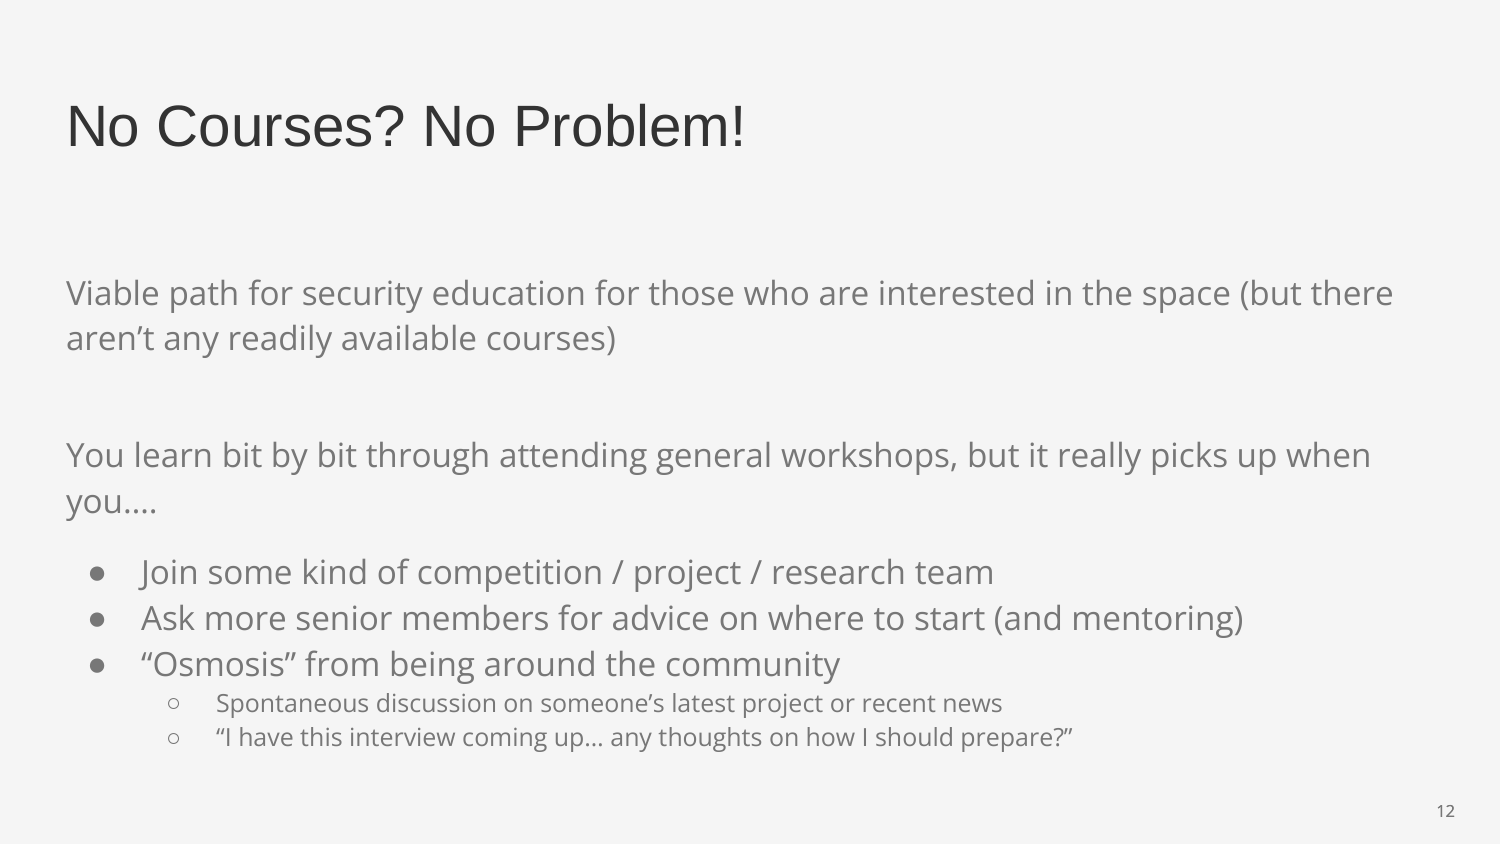

# No Courses? No Problem!

Viable path for security education for those who are interested in the space (but there aren’t any readily available courses)
You learn bit by bit through attending general workshops, but it really picks up when you….
Join some kind of competition / project / research team
Ask more senior members for advice on where to start (and mentoring)
“Osmosis” from being around the community
Spontaneous discussion on someone’s latest project or recent news
“I have this interview coming up… any thoughts on how I should prepare?”

12
12